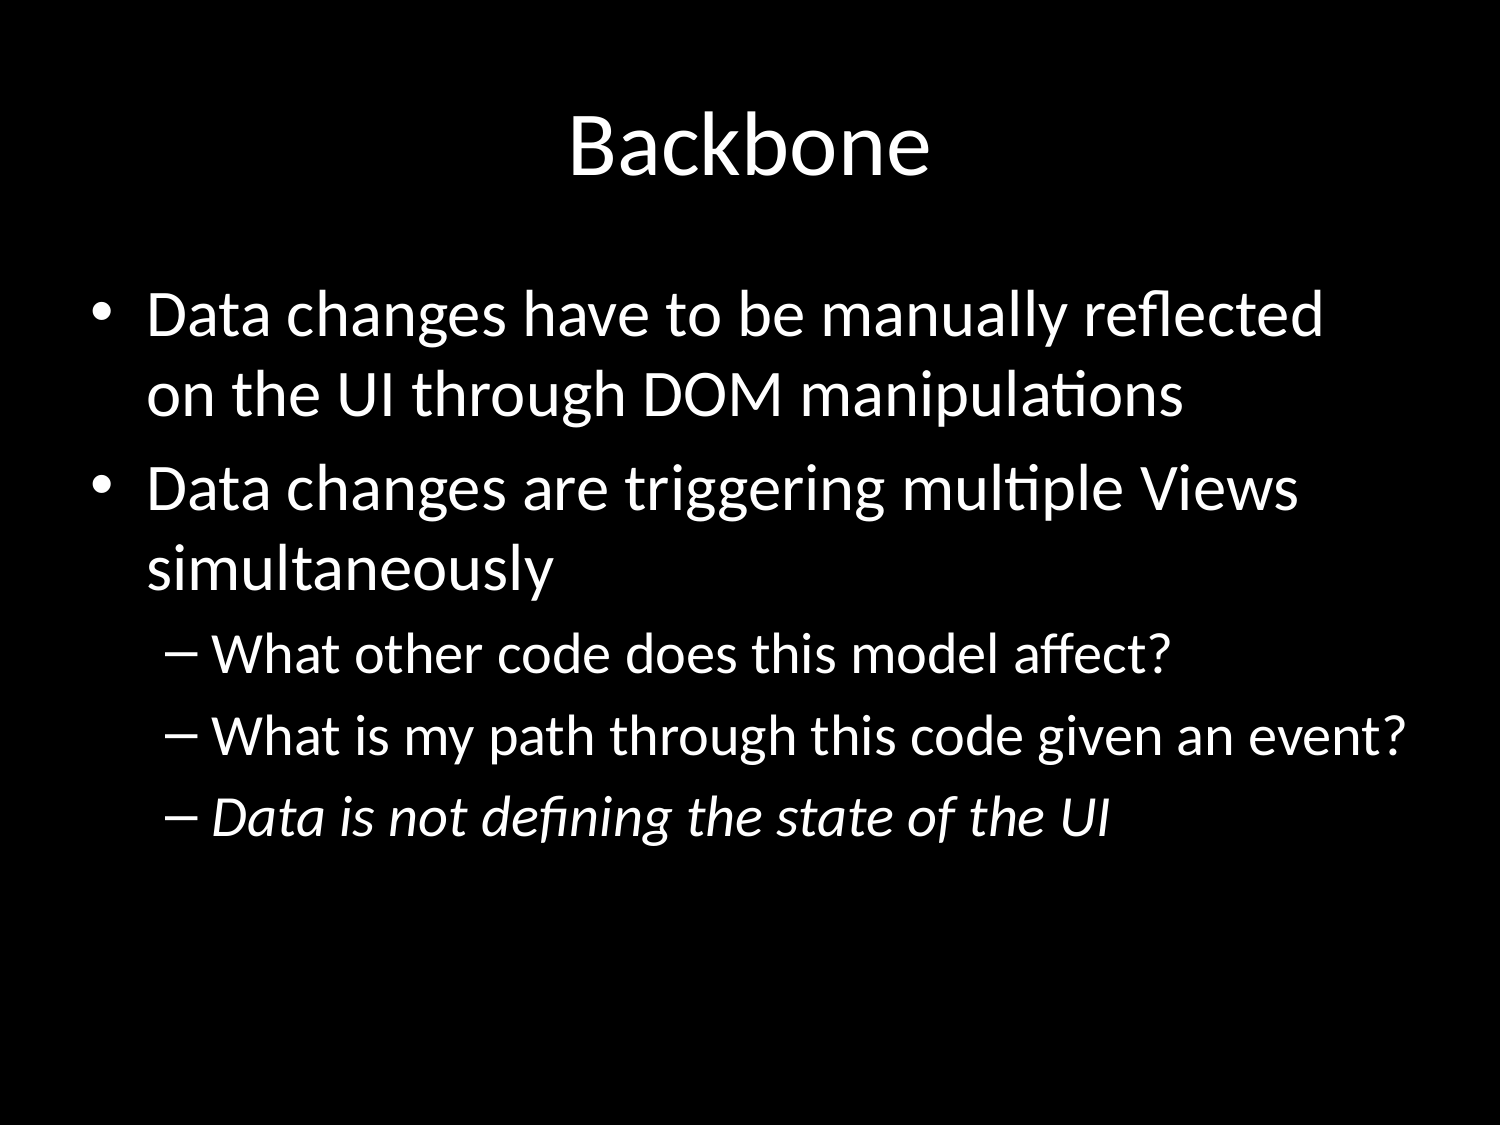

# Backbone
Data changes have to be manually reflected on the UI through DOM manipulations
Data changes are triggering multiple Views simultaneously
What other code does this model affect?
What is my path through this code given an event?
Data is not defining the state of the UI